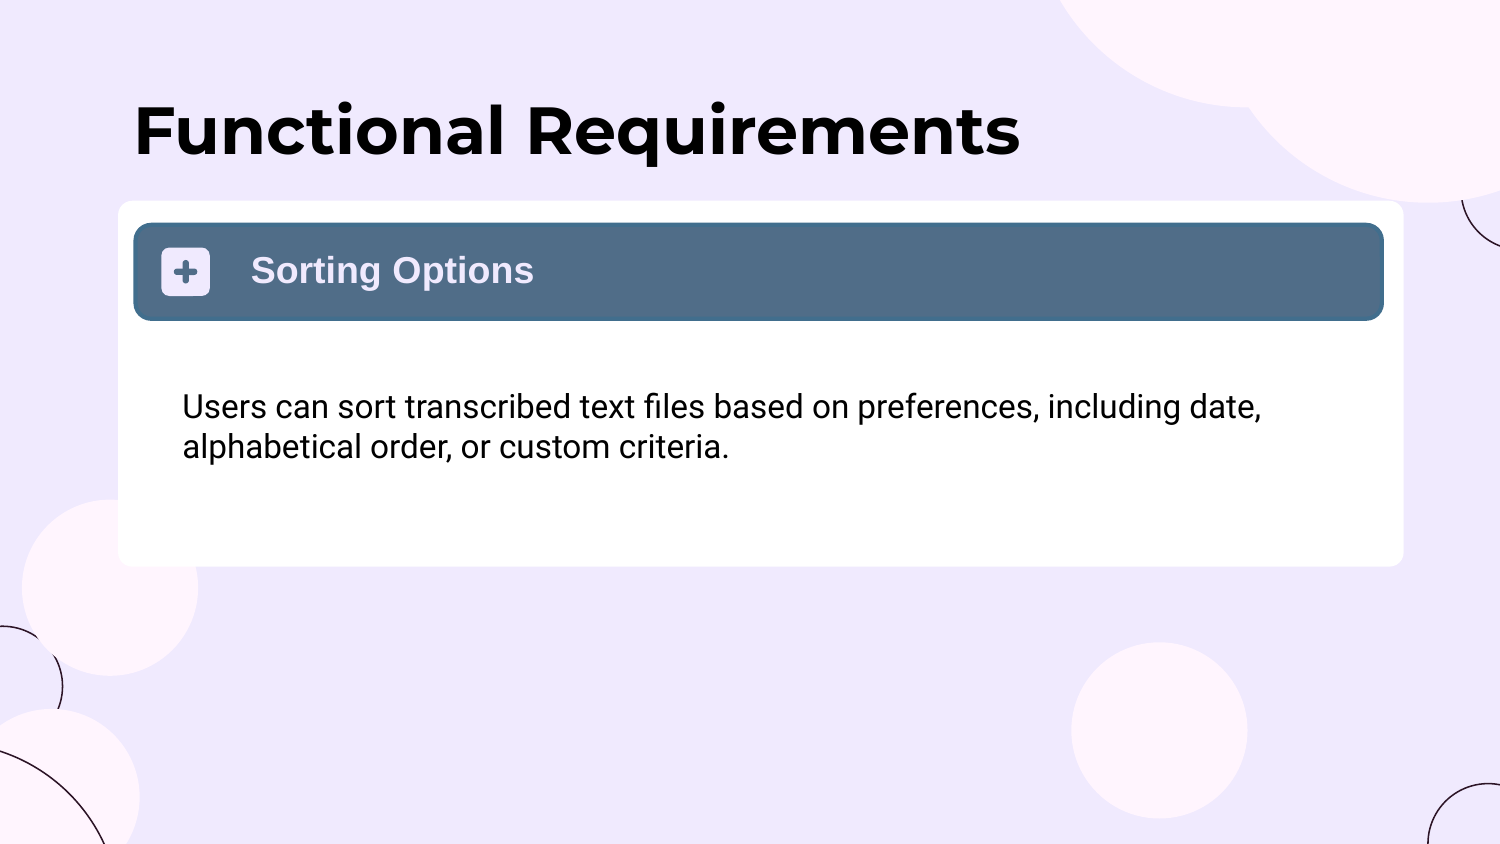

# Functional Requirements

Sorting Options

Users can sort transcribed text files based on preferences, including date, alphabetical order, or custom criteria.